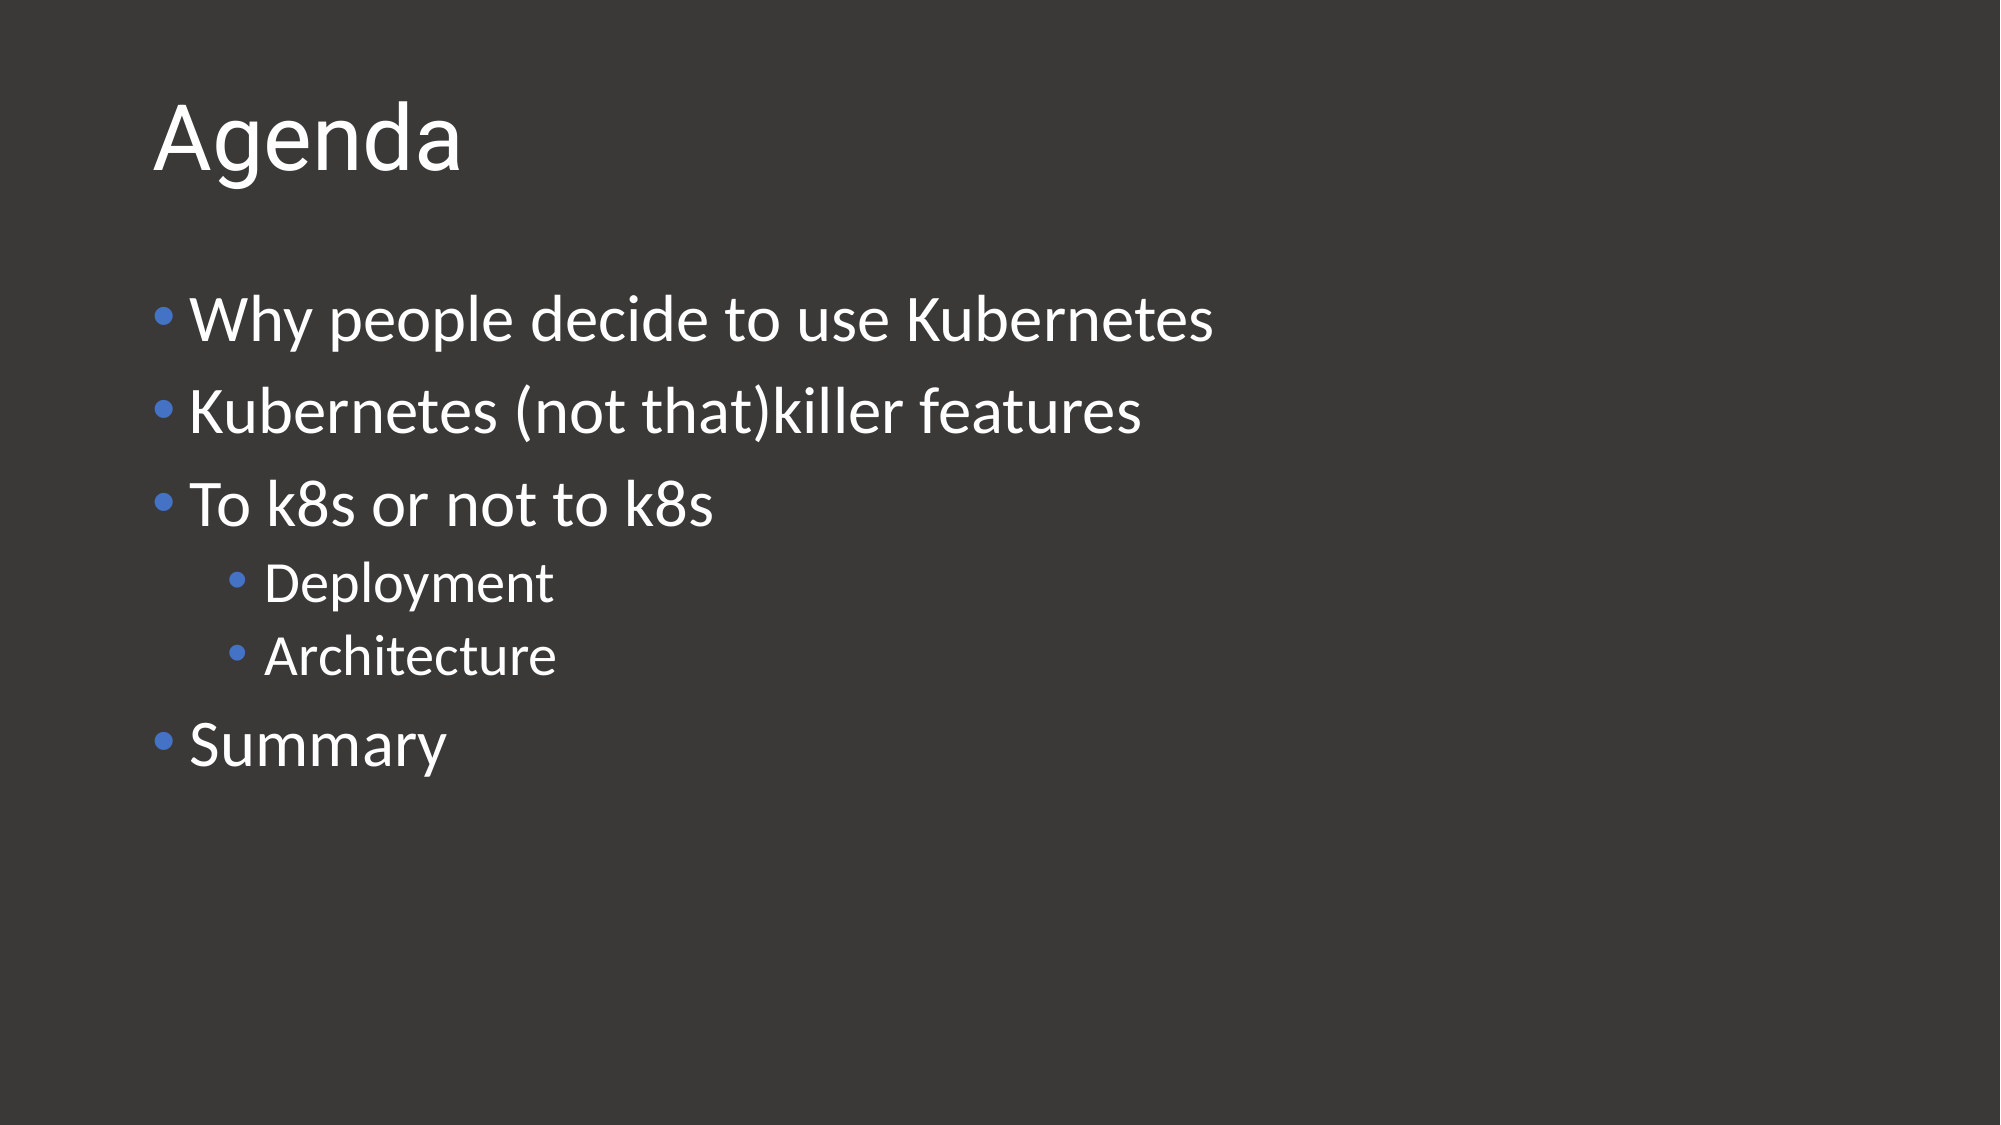

# Agenda
Why people decide to use Kubernetes
Kubernetes (not that)killer features
To k8s or not to k8s
Deployment
Architecture
Summary